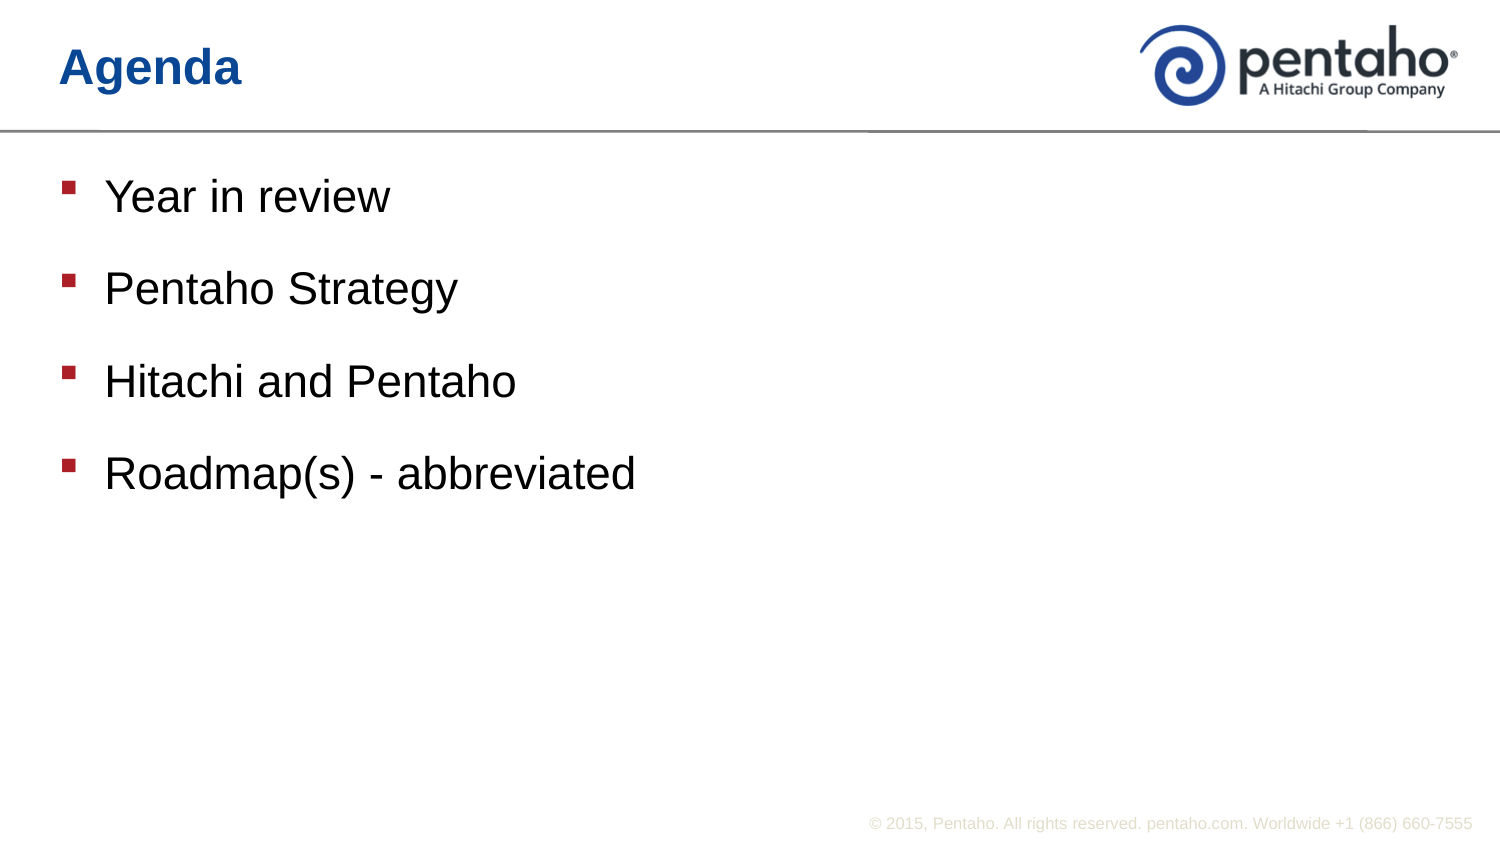

# Agenda
Year in review
Pentaho Strategy
Hitachi and Pentaho
Roadmap(s) - abbreviated